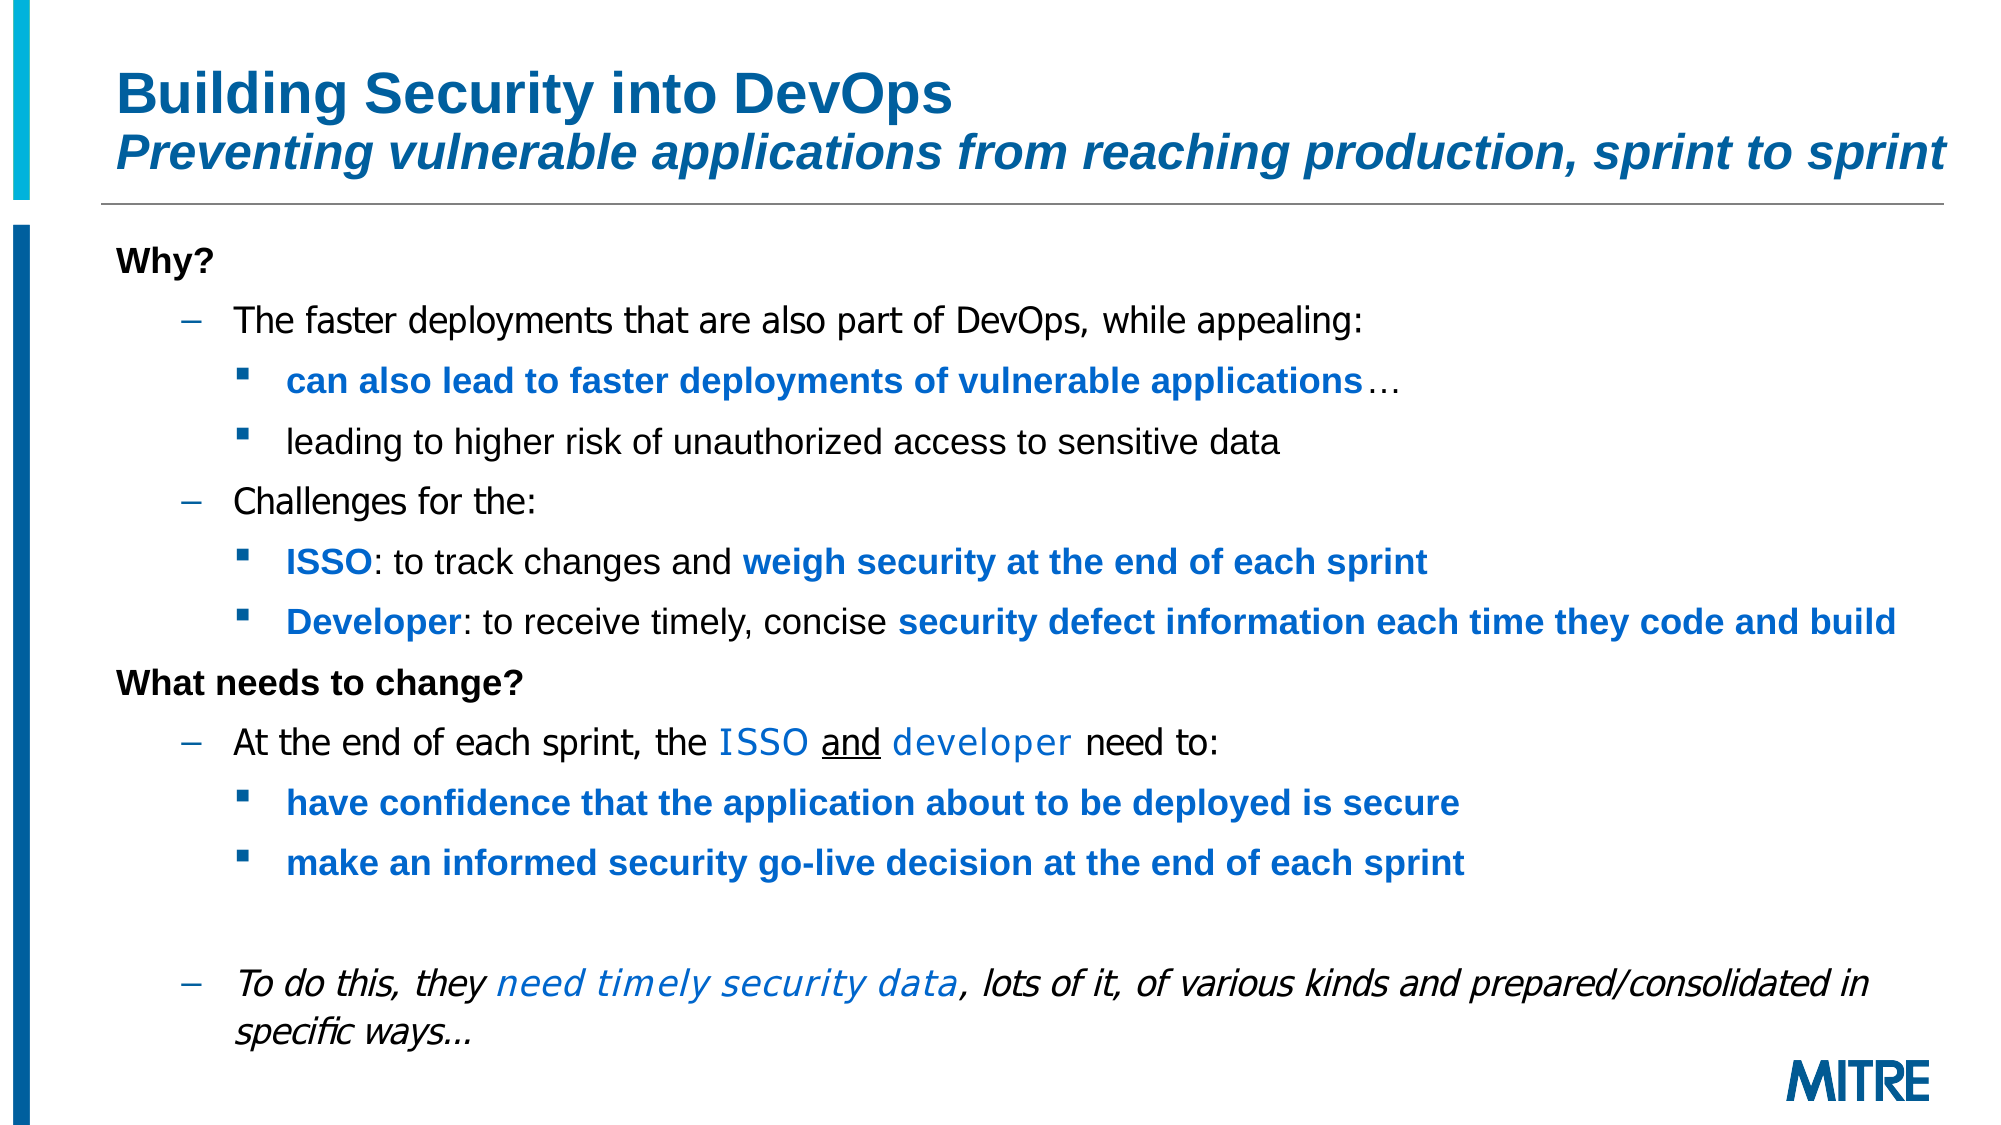

# Building Security into DevOps Preventing vulnerable applications from reaching production, sprint to sprint
Why?
The faster deployments that are also part of DevOps, while appealing:
can also lead to faster deployments of vulnerable applications…
leading to higher risk of unauthorized access to sensitive data
Challenges for the:
ISSO: to track changes and weigh security at the end of each sprint
Developer: to receive timely, concise security defect information each time they code and build
What needs to change?
At the end of each sprint, the ISSO and developer need to:
have confidence that the application about to be deployed is secure
make an informed security go-live decision at the end of each sprint

To do this, they need timely security data, lots of it, of various kinds and prepared/consolidated in specific ways…